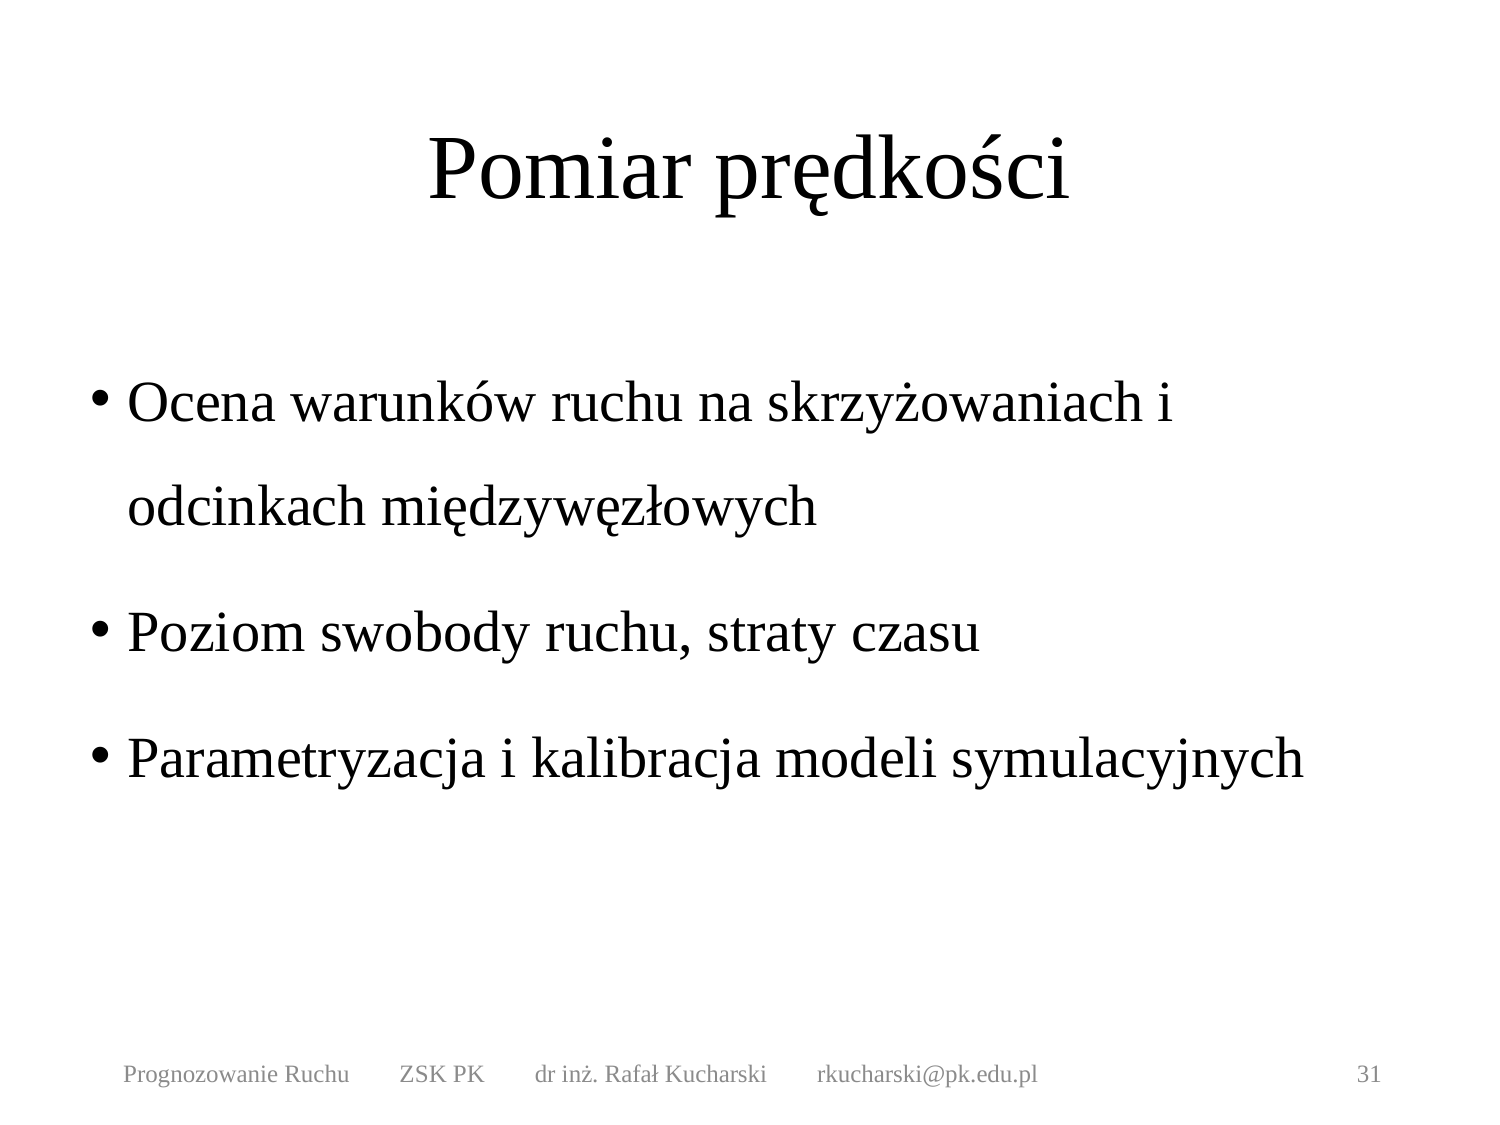

# Pomiar prędkości
Ocena warunków ruchu na skrzyżowaniach i odcinkach międzywęzłowych
Poziom swobody ruchu, straty czasu
Parametryzacja i kalibracja modeli symulacyjnych
Prognozowanie Ruchu        ZSK PK        dr inż. Rafał Kucharski        rkucharski@pk.edu.pl
31